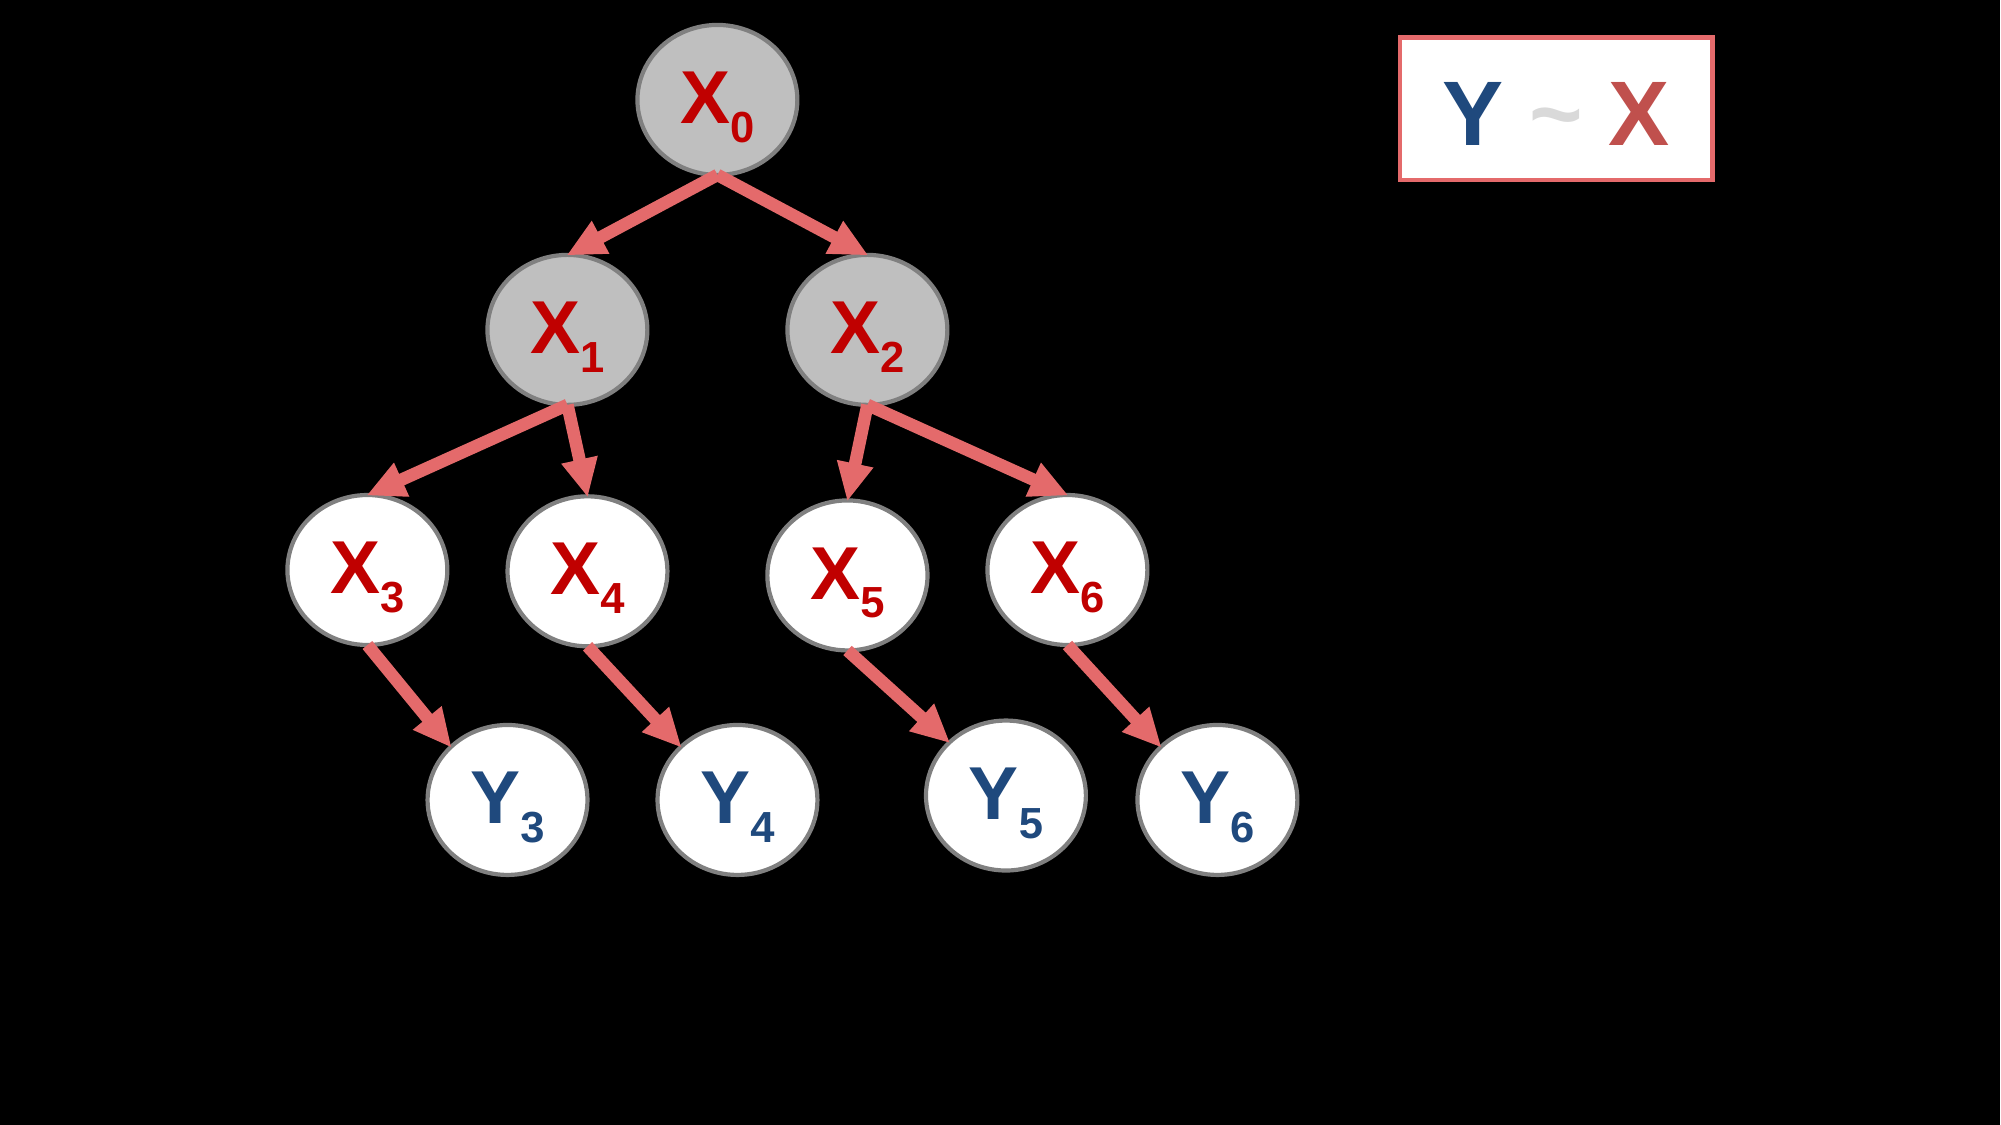

X0
# Y ~ X
X1
X2
X3
X6
X4
X5
Y5
Y3
Y4
Y6